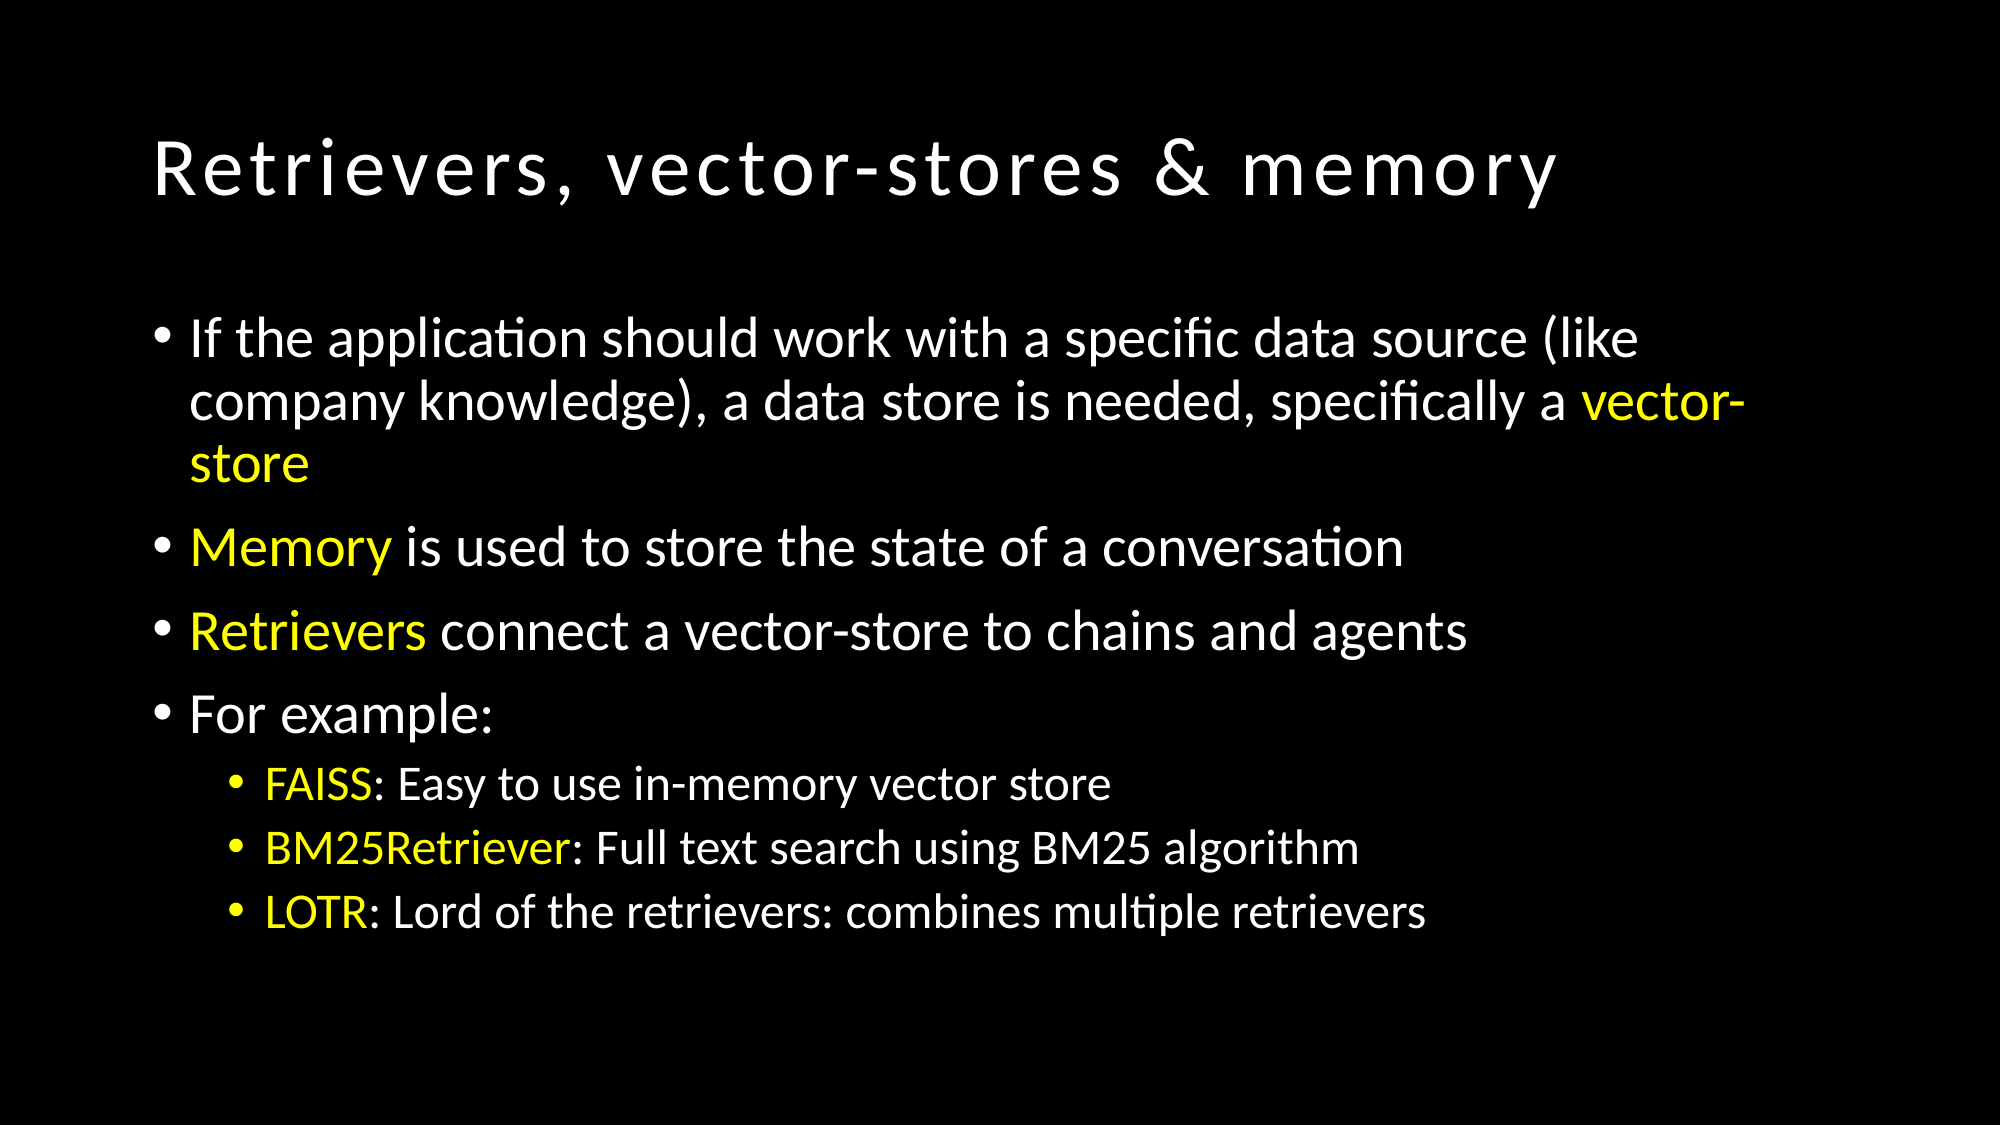

# Retrievers, vector-stores & memory
If the application should work with a specific data source (like company knowledge), a data store is needed, specifically a vector-store
Memory is used to store the state of a conversation
Retrievers connect a vector-store to chains and agents
For example:
FAISS: Easy to use in-memory vector store
BM25Retriever: Full text search using BM25 algorithm
LOTR: Lord of the retrievers: combines multiple retrievers